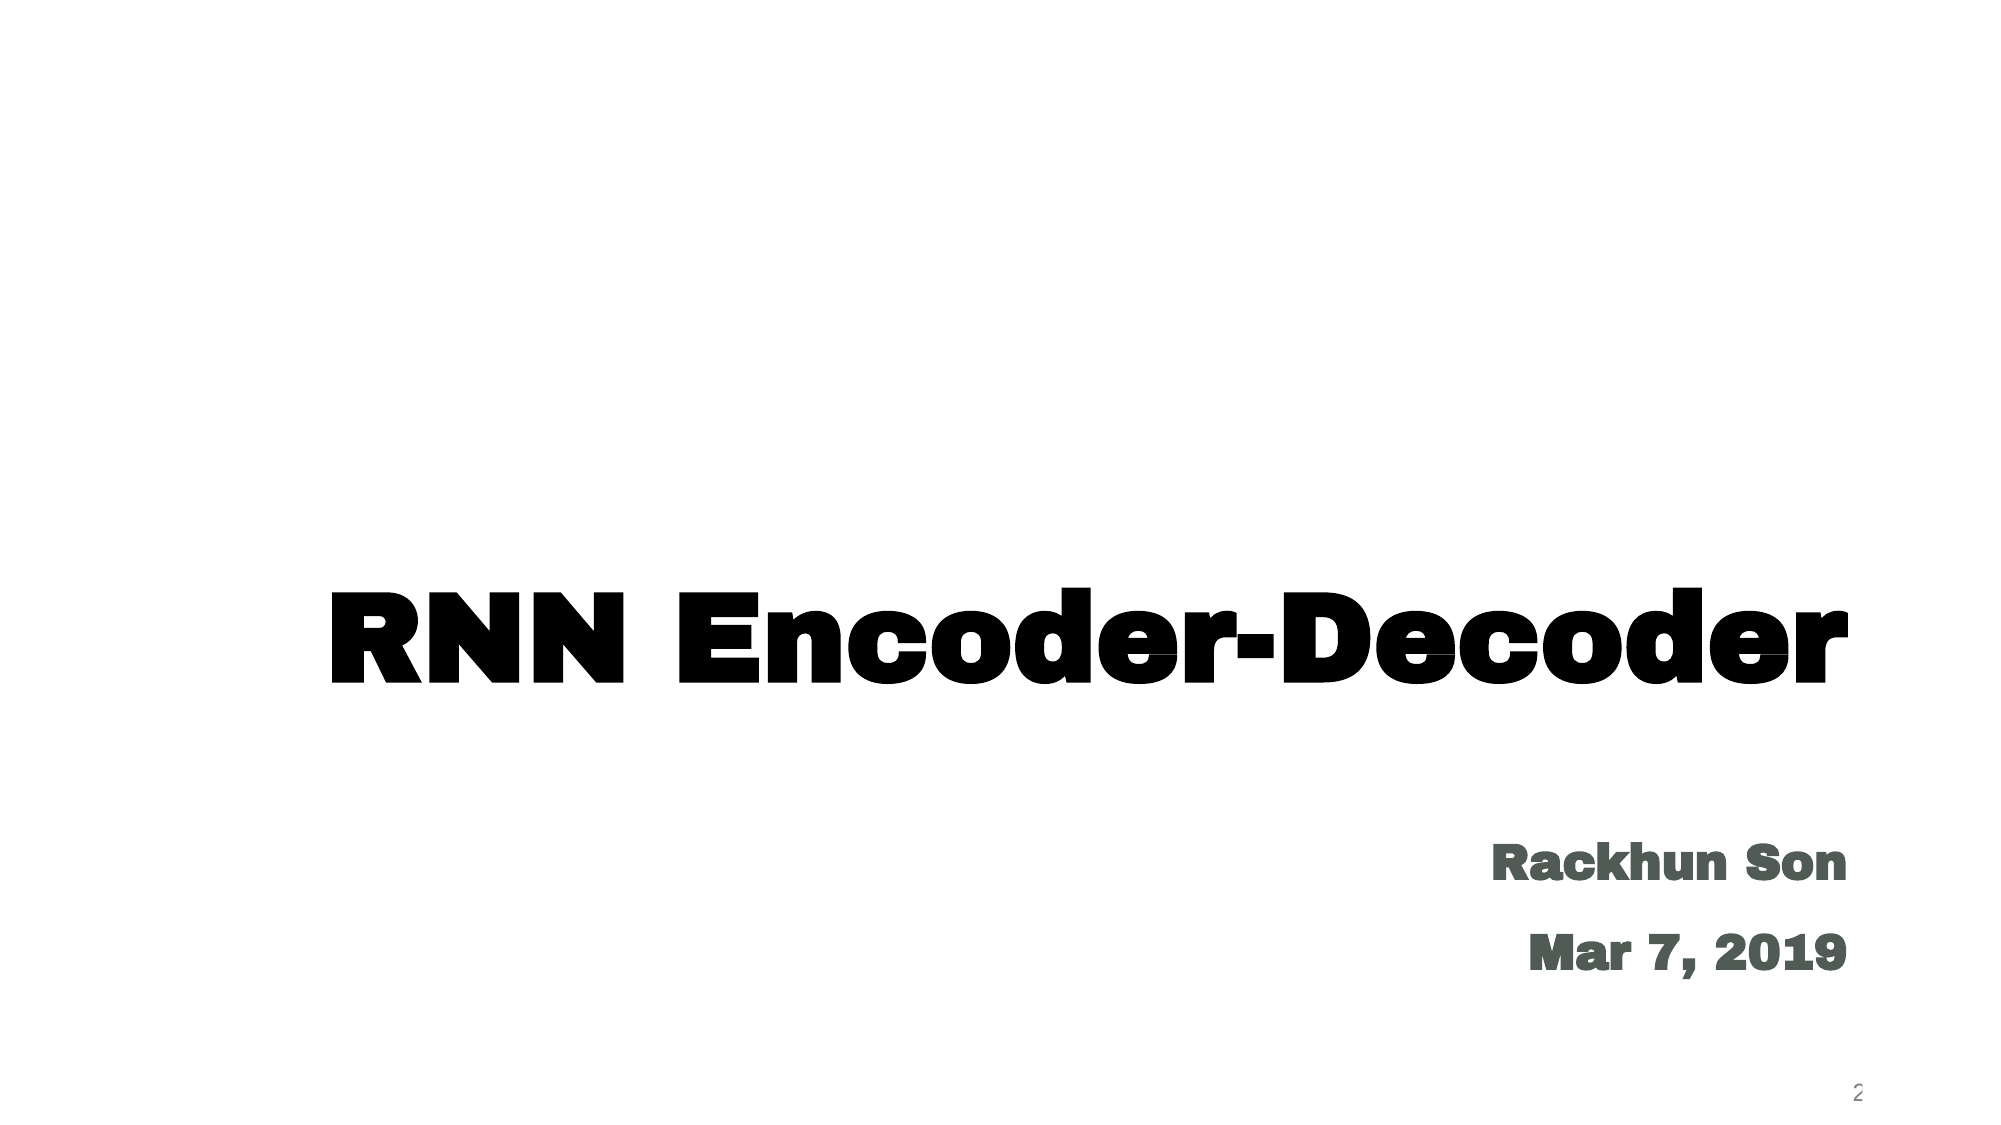

RNN Encoder-Decoder
Rackhun Son
Mar 7, 2019